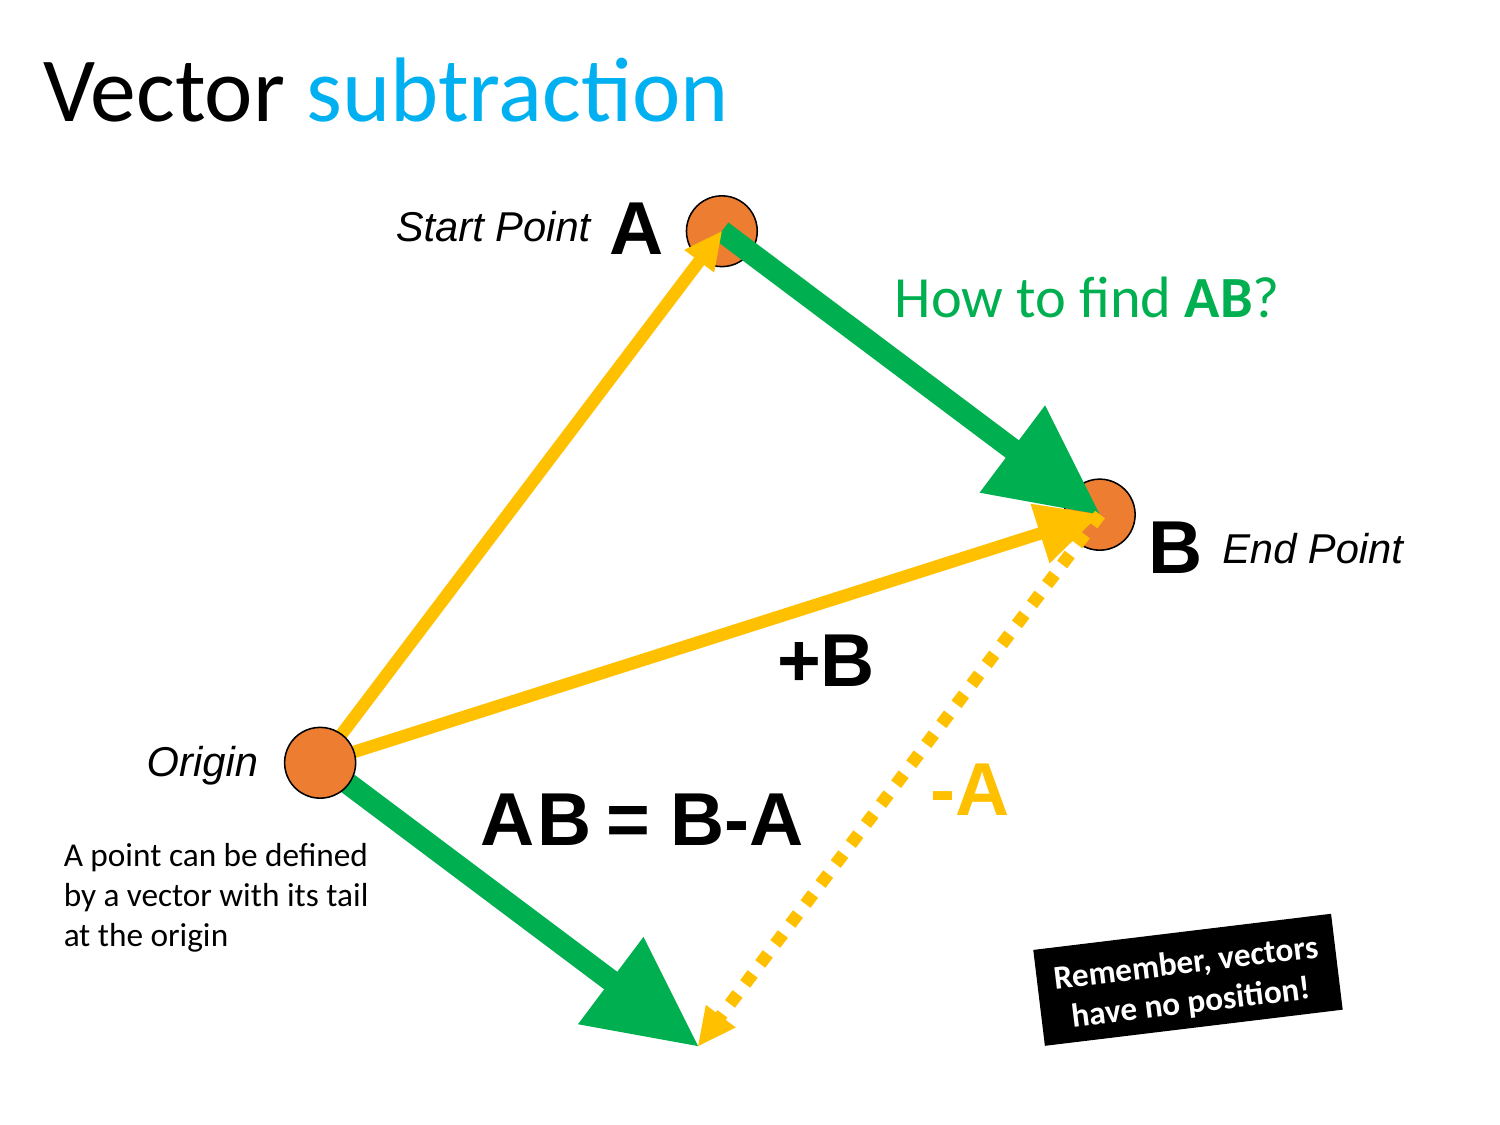

Vector subtraction
A
Start Point

How to find AB?

B

-A
End Point
+B
Origin

A point can be defined by a vector with its tail at the origin
= B-A

A
B
Remember, vectors have no position!